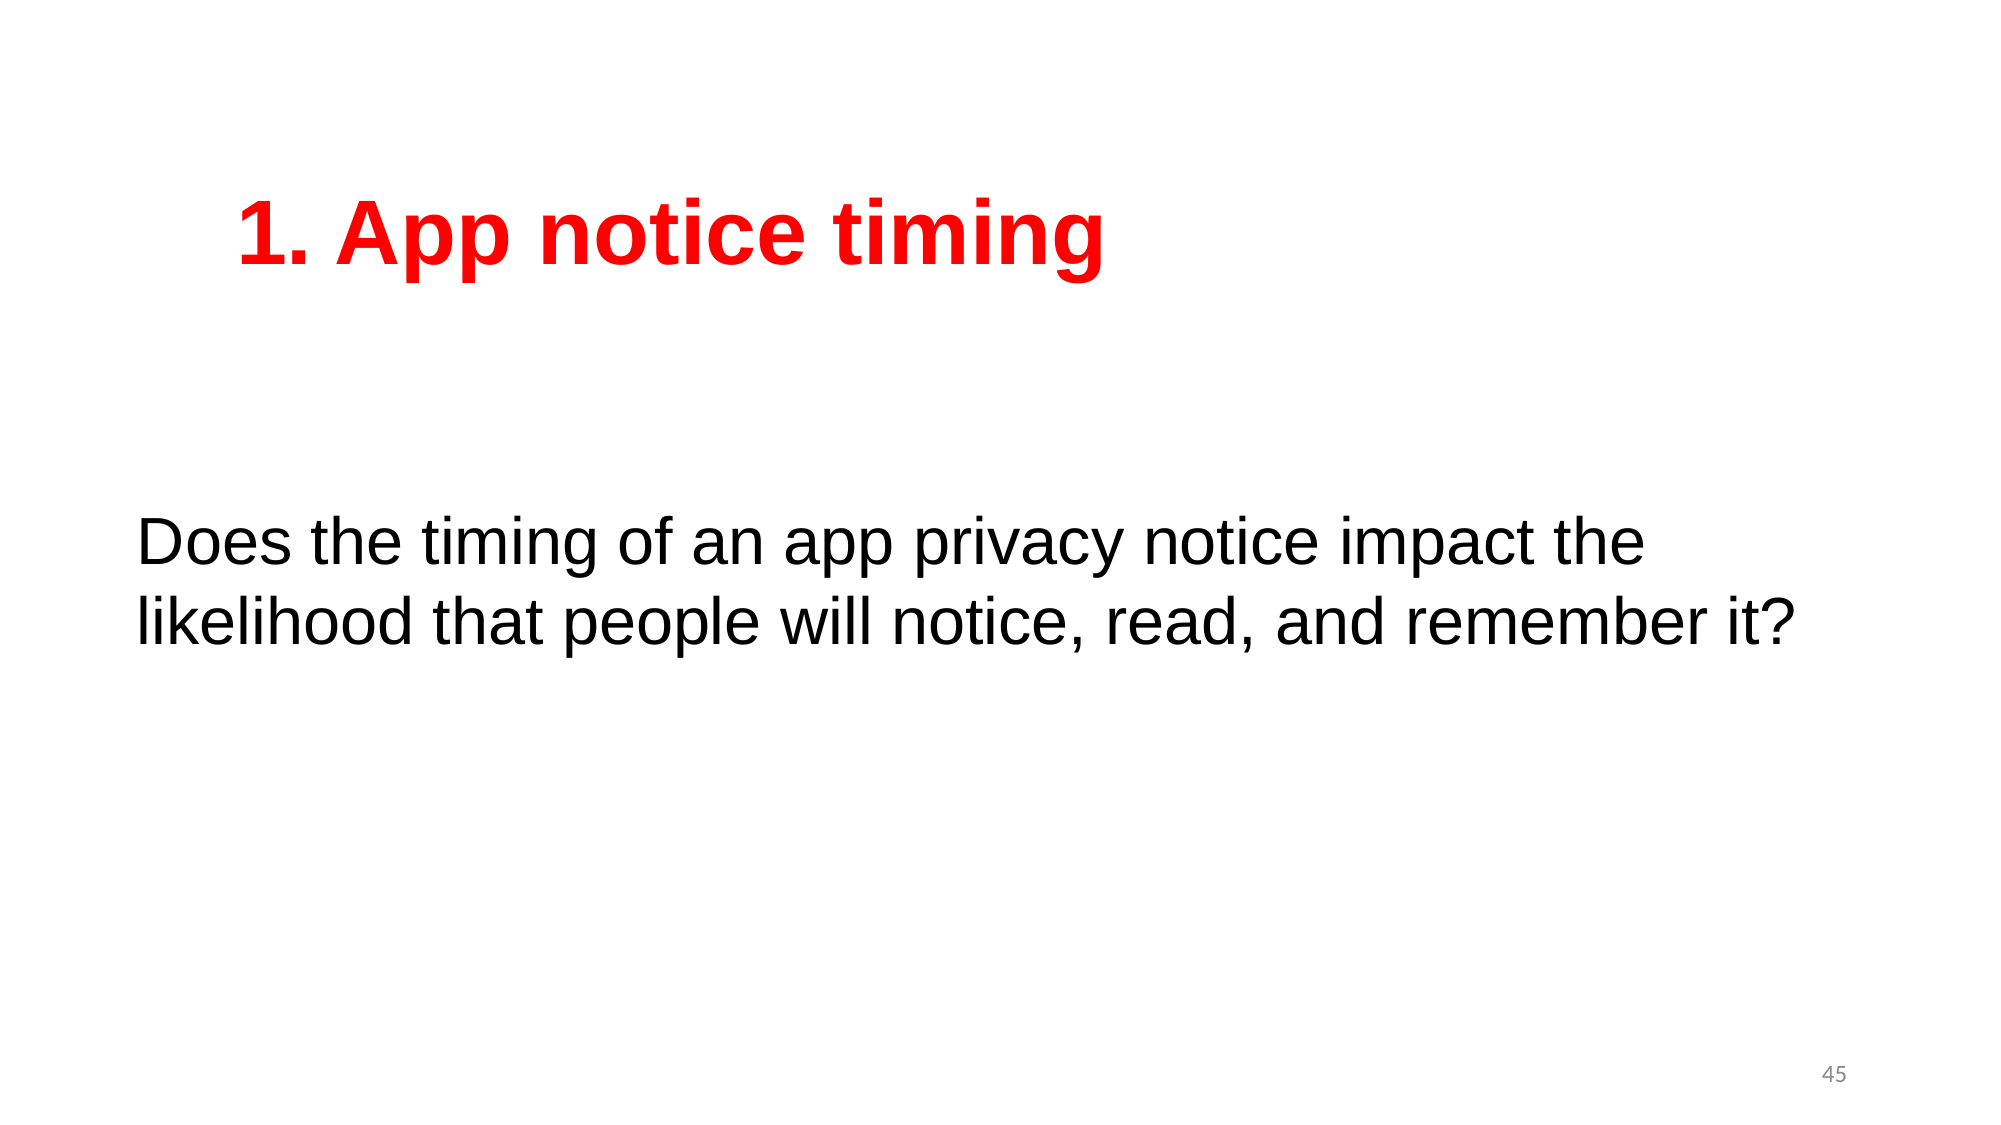

# 1. App notice timing
Does the timing of an app privacy notice impact the likelihood that people will notice, read, and remember it?
45